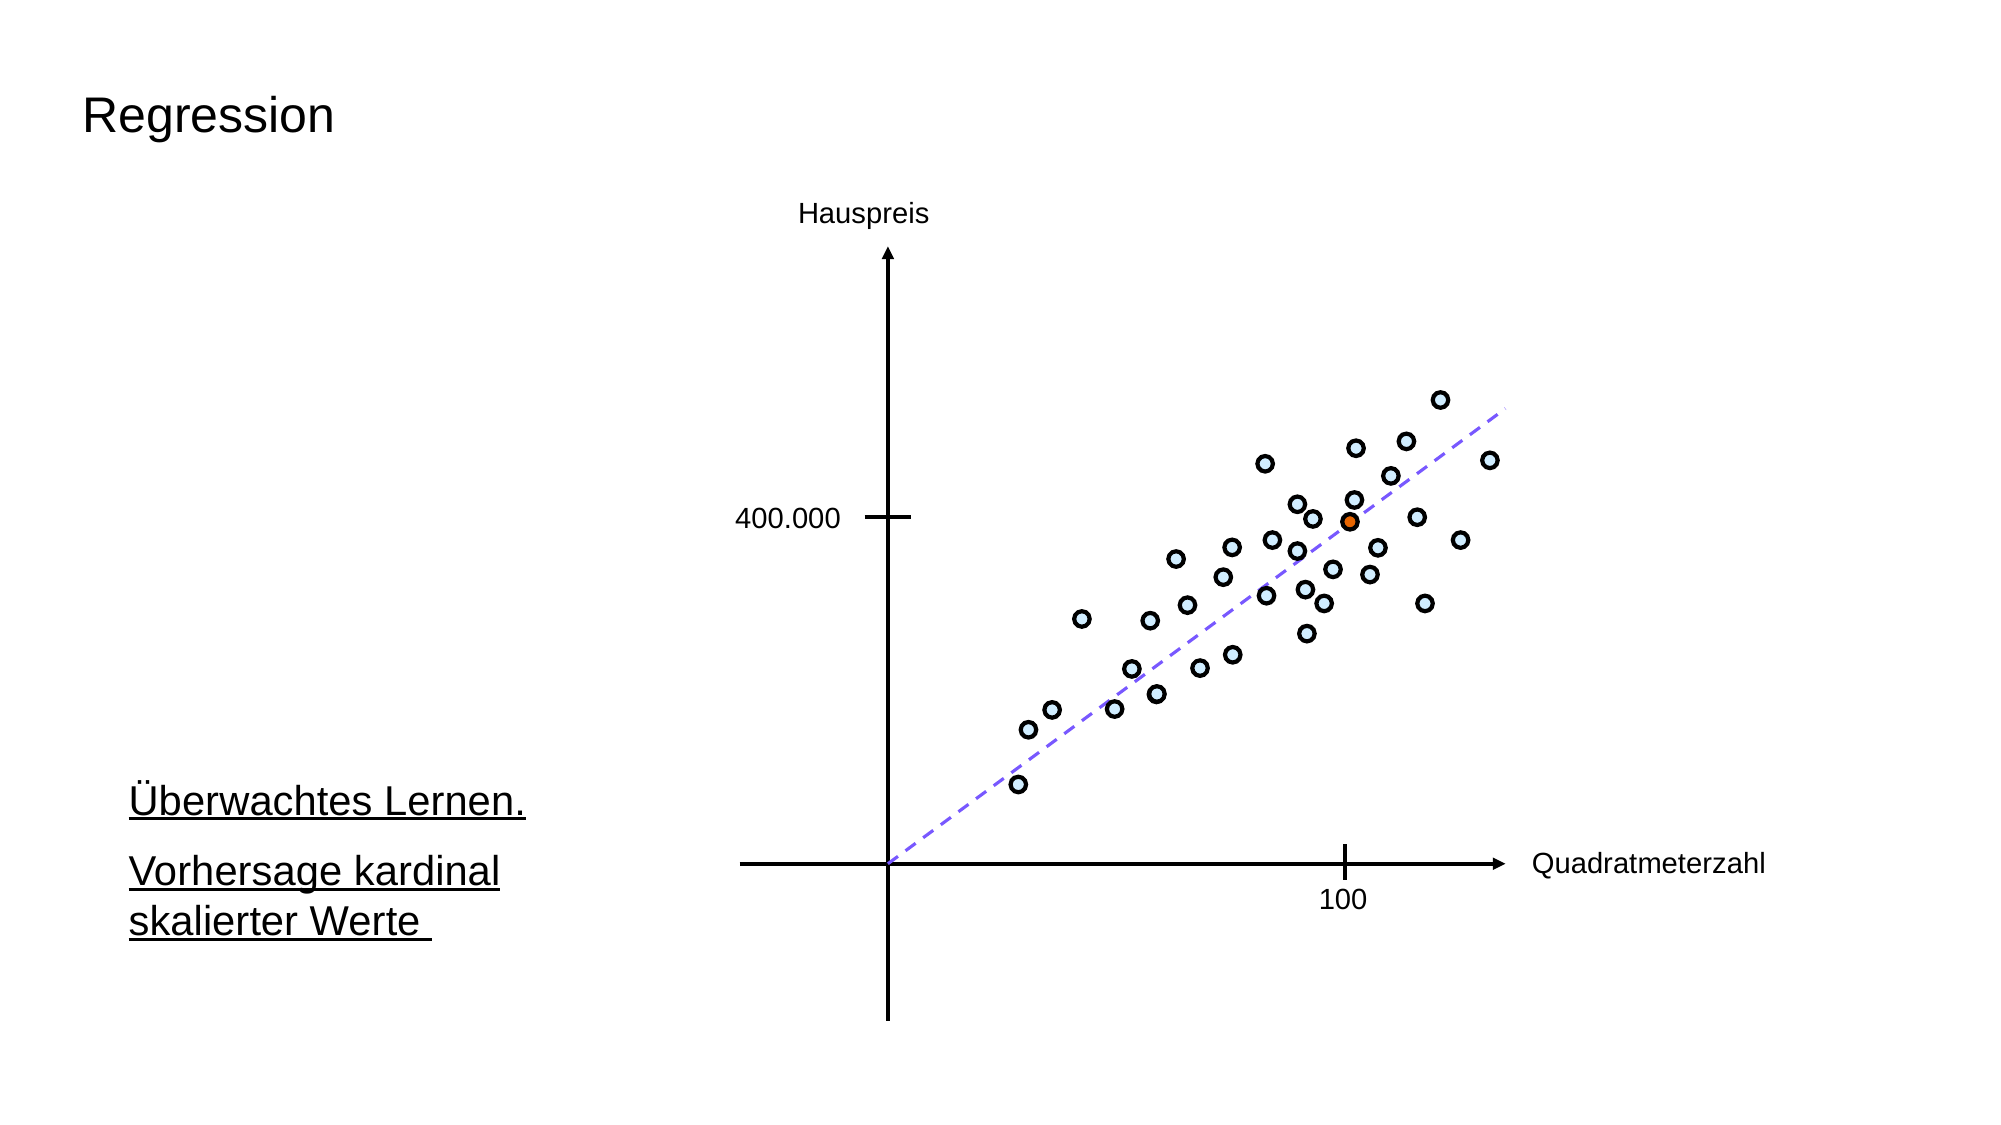

Regression
Hauspreis

400.000

Überwachtes Lernen.
Vorhersage kardinal skalierter Werte
Quadratmeterzahl
100